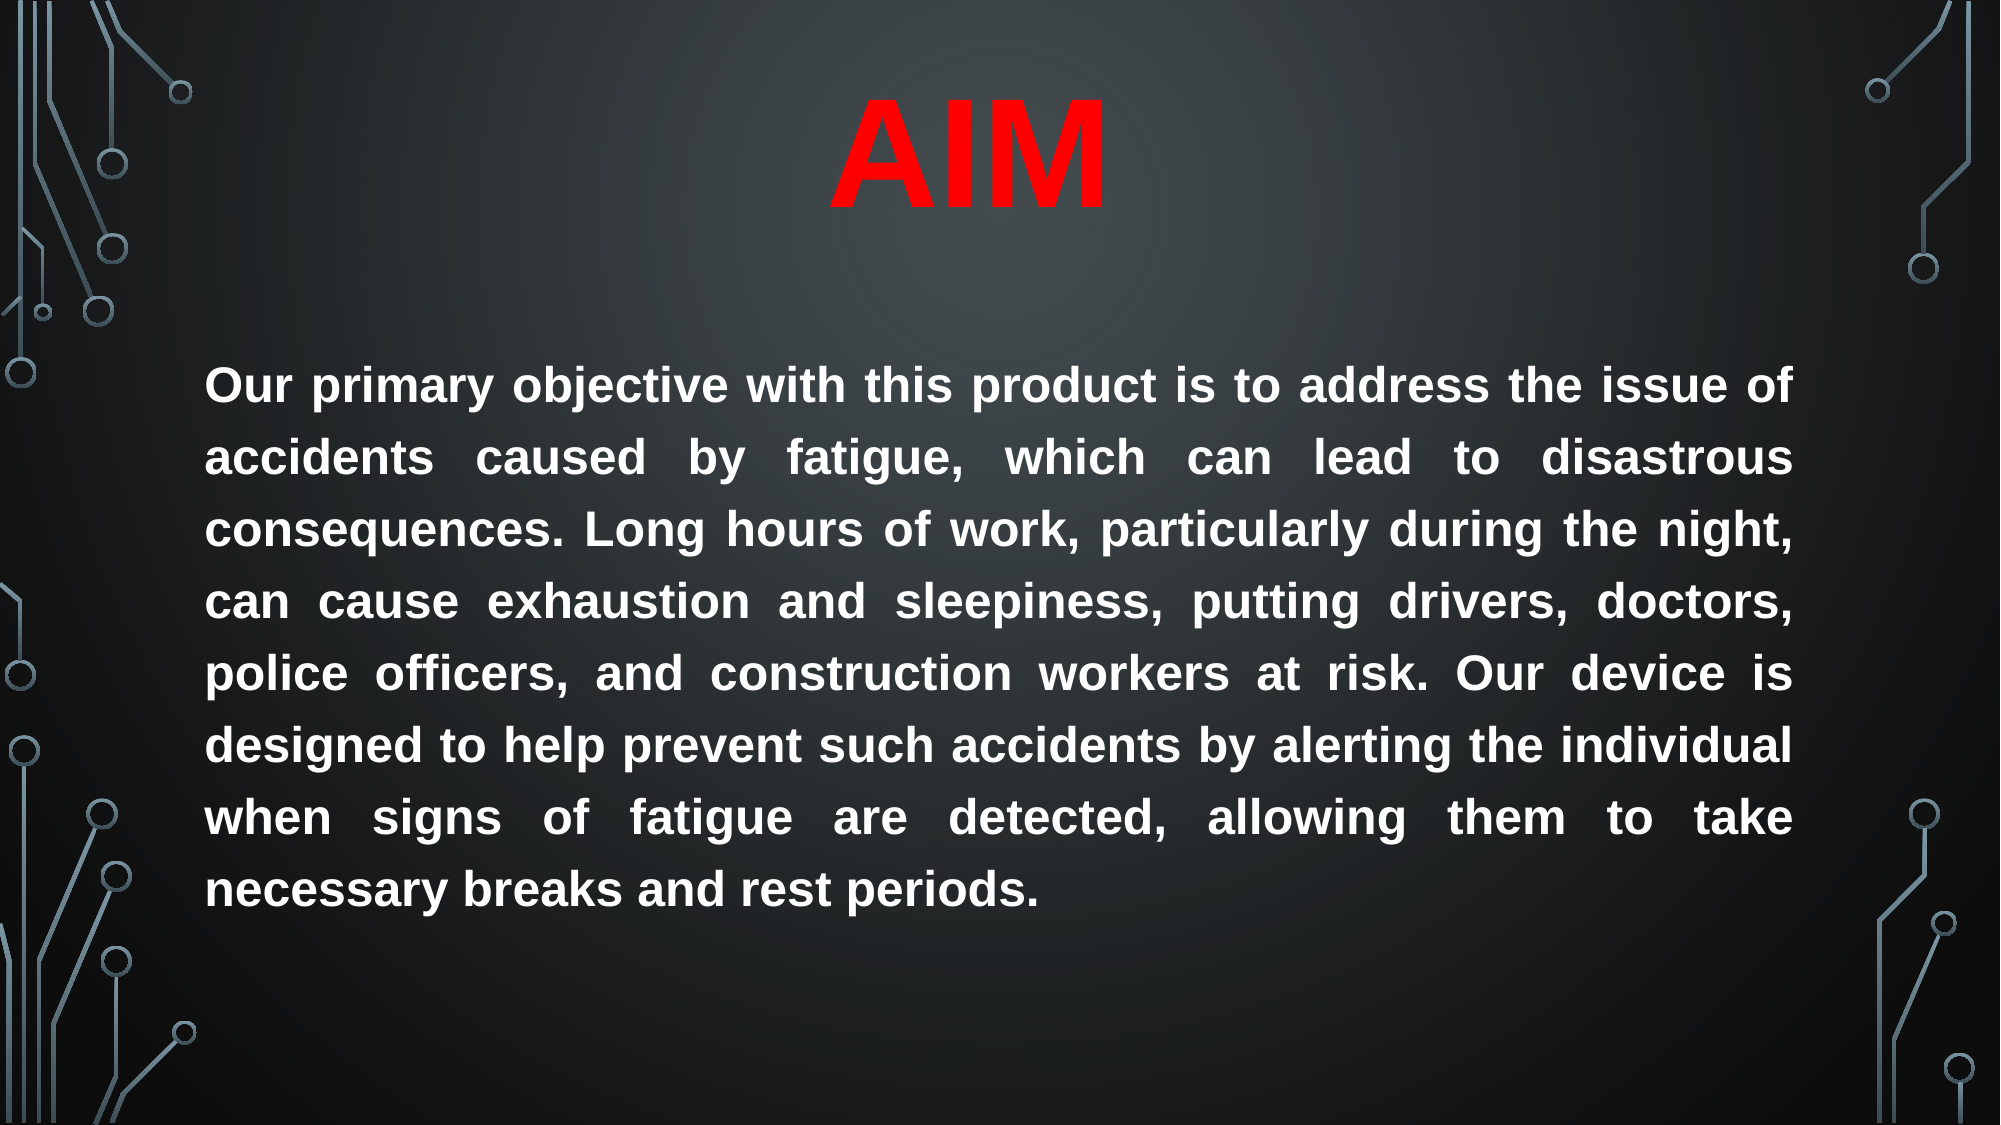

# AIM
Our primary objective with this product is to address the issue of accidents caused by fatigue, which can lead to disastrous consequences. Long hours of work, particularly during the night, can cause exhaustion and sleepiness, putting drivers, doctors, police officers, and construction workers at risk. Our device is designed to help prevent such accidents by alerting the individual when signs of fatigue are detected, allowing them to take necessary breaks and rest periods.